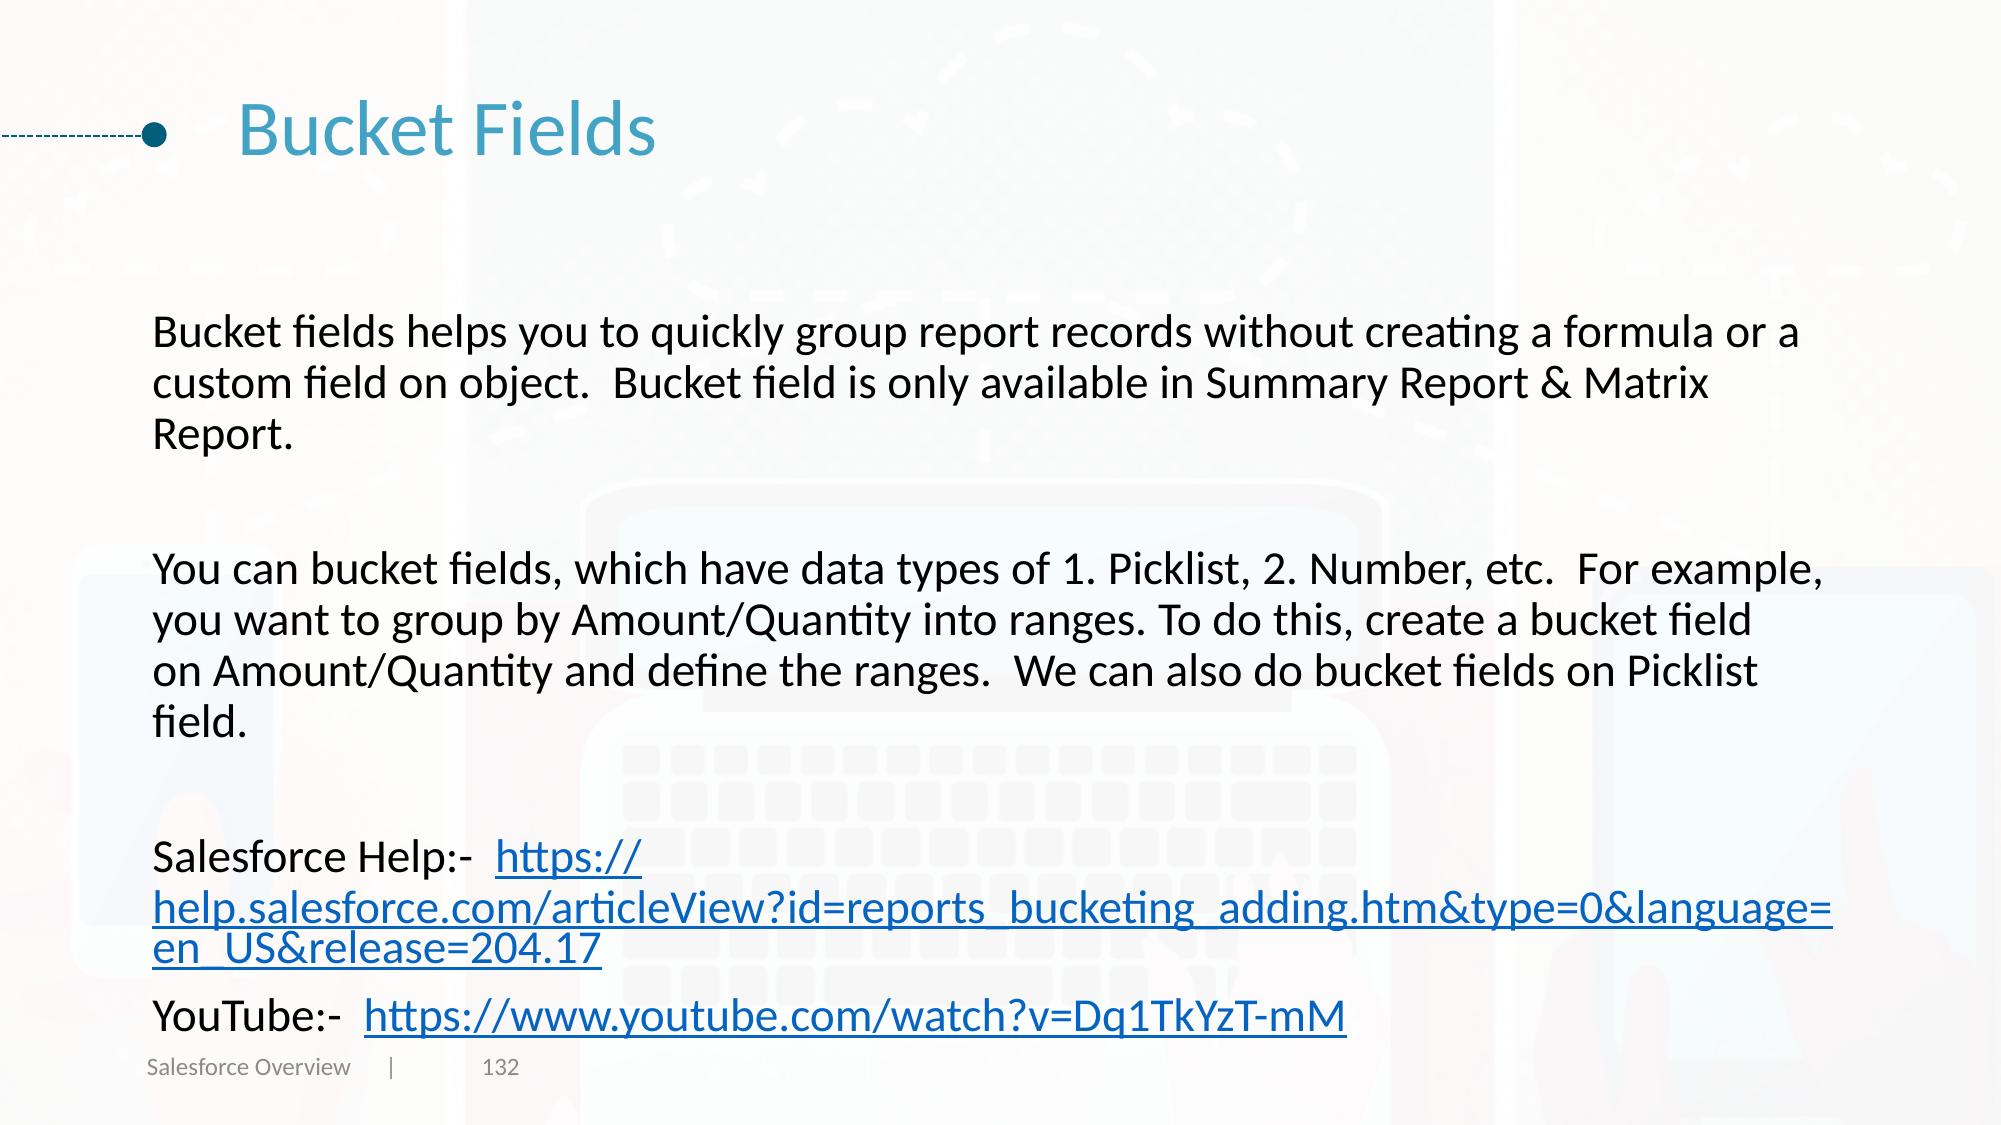

# Bucket Fields
Bucket fields helps you to quickly group report records without creating a formula or a custom field on object.  Bucket field is only available in Summary Report & Matrix Report.

You can bucket fields, which have data types of 1. Picklist, 2. Number, etc.  For example, you want to group by Amount/Quantity into ranges. To do this, create a bucket field on Amount/Quantity and define the ranges.  We can also do bucket fields on Picklist field.

Salesforce Help:-  https://help.salesforce.com/articleView?id=reports_bucketing_adding.htm&type=0&language=en_US&release=204.17
YouTube:-  https://www.youtube.com/watch?v=Dq1TkYzT-mM

Salesforce Overview      |
132